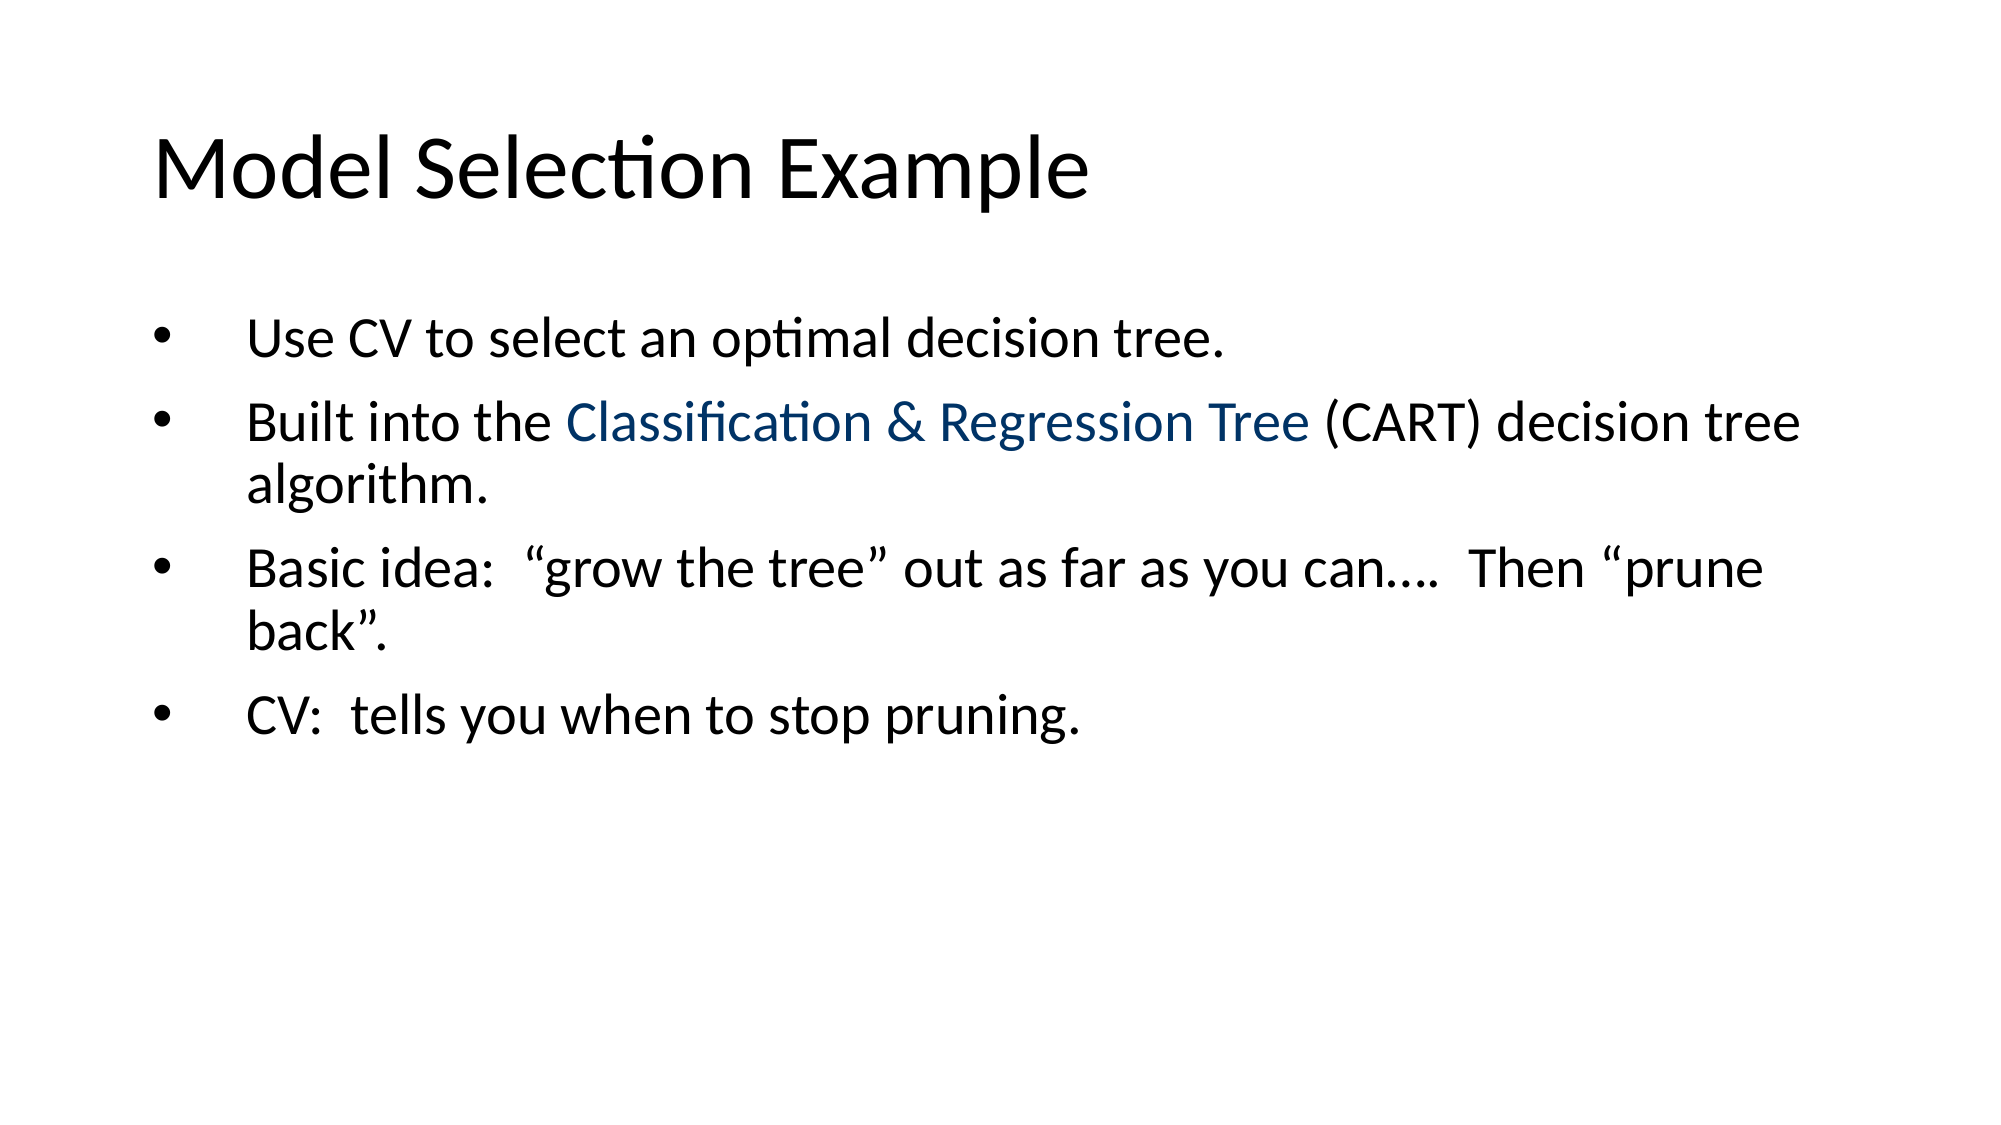

# Model Selection Example
Use CV to select an optimal decision tree.
Built into the Classification & Regression Tree (CART) decision tree algorithm.
Basic idea:  “grow the tree” out as far as you can….  Then “prune back”.
CV:  tells you when to stop pruning.